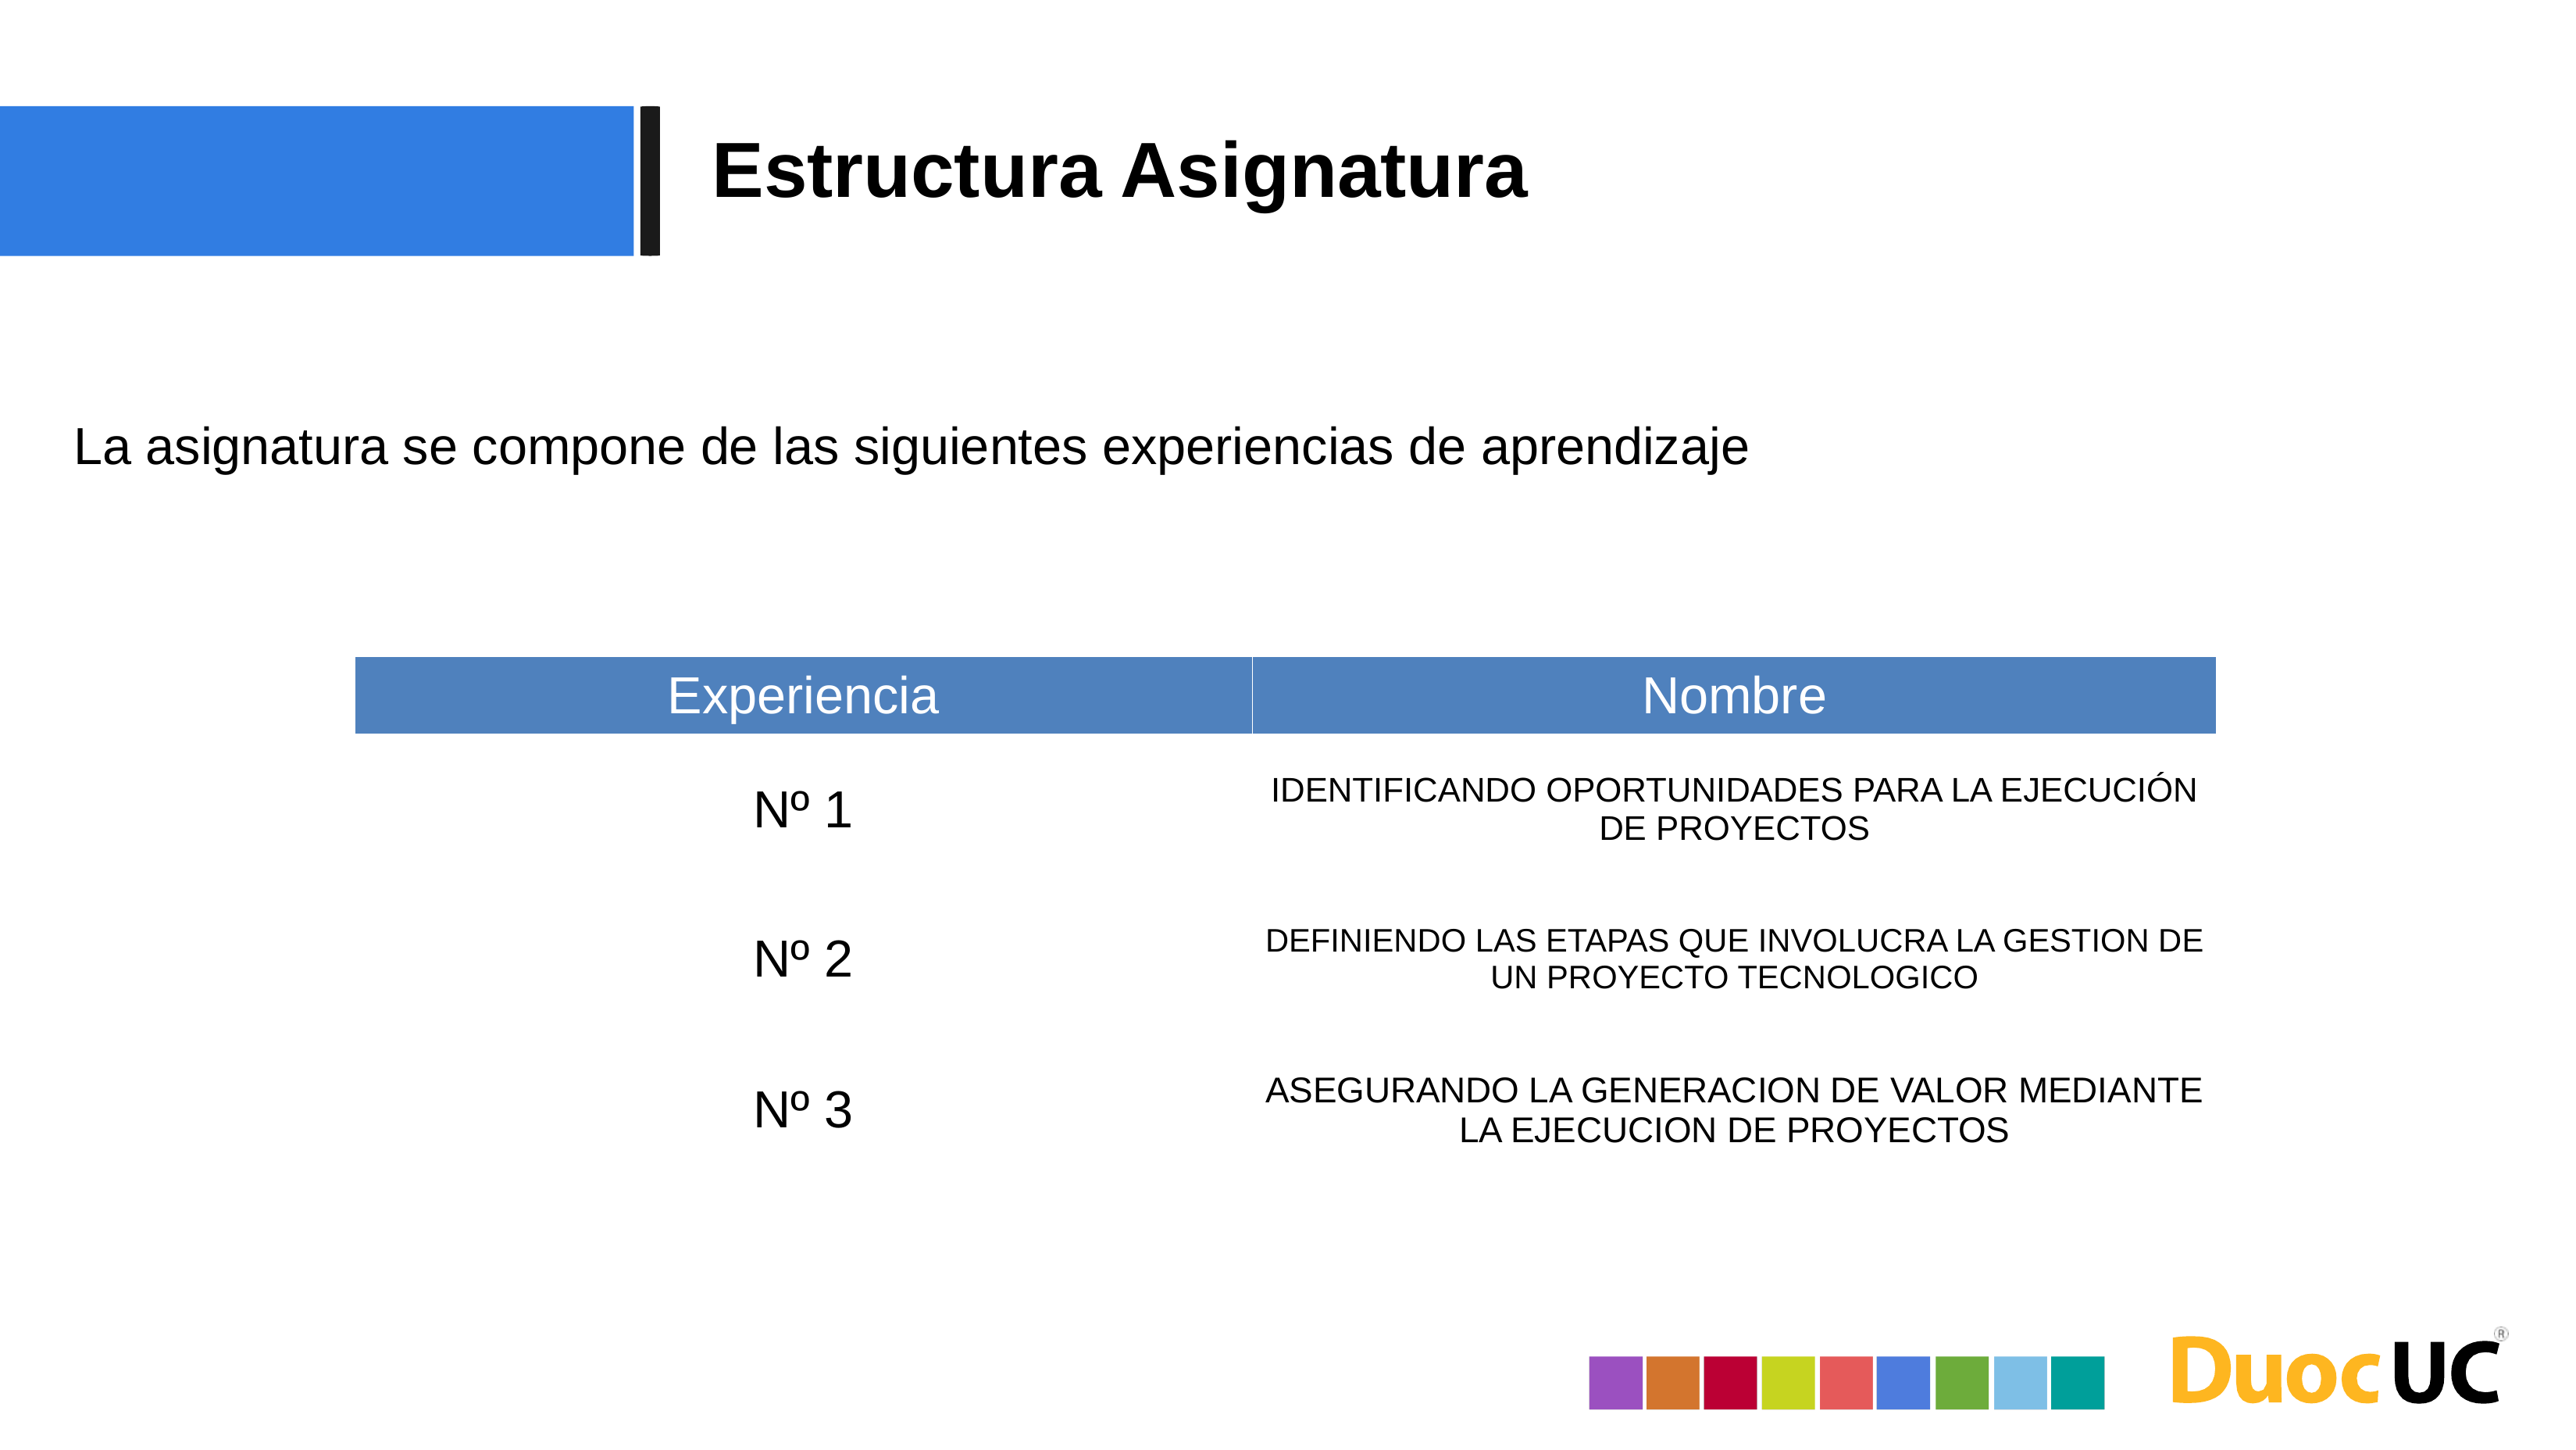

Estructura Asignatura
La asignatura se compone de las siguientes experiencias de aprendizaje
| Experiencia | Nombre |
| --- | --- |
| Nº 1 | IDENTIFICANDO OPORTUNIDADES PARA LA EJECUCIÓN DE PROYECTOS |
| Nº 2 | DEFINIENDO LAS ETAPAS QUE INVOLUCRA LA GESTION DE UN PROYECTO TECNOLOGICO |
| Nº 3 | ASEGURANDO LA GENERACION DE VALOR MEDIANTE LA EJECUCION DE PROYECTOS |